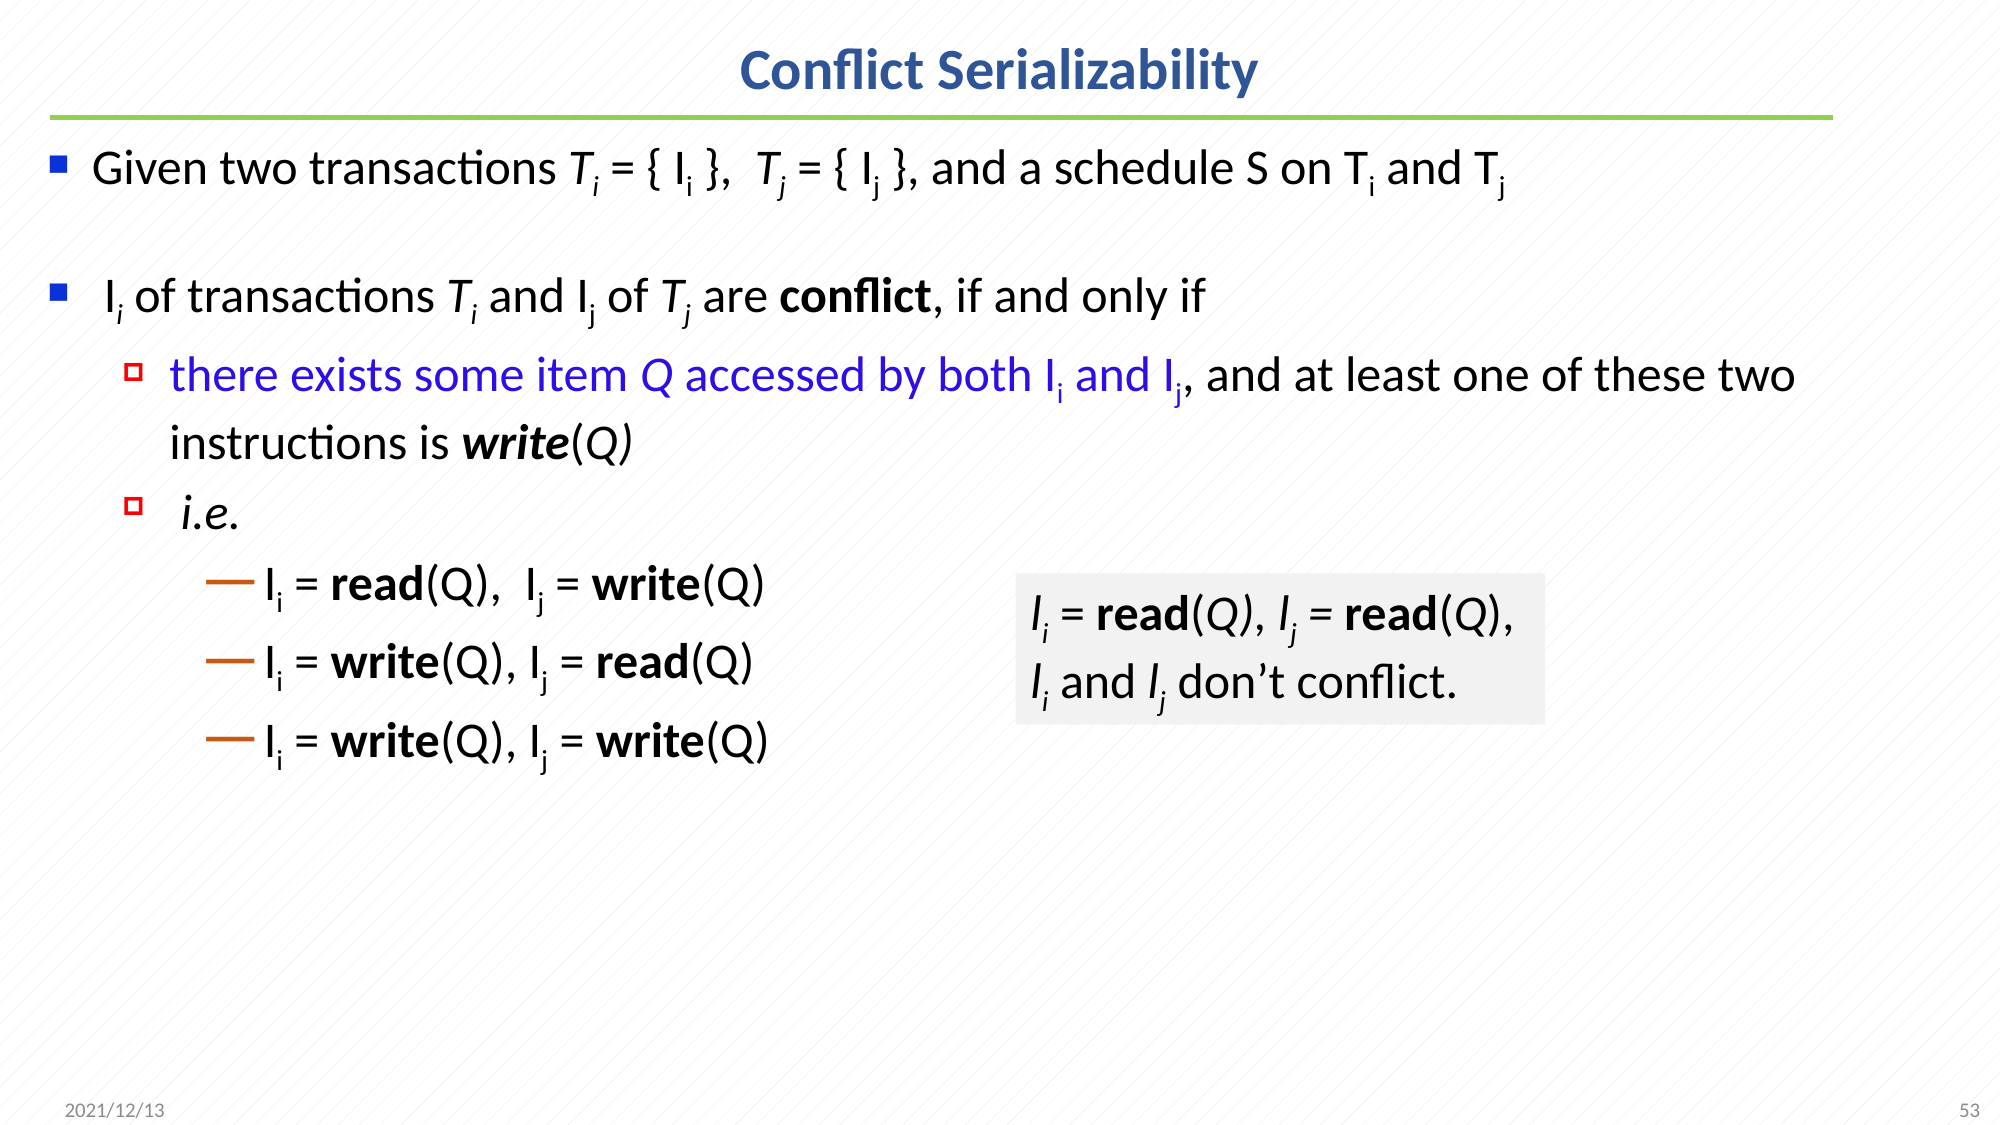

# Conflict Serializability
Given two transactions Ti = { Ii },  Tj = { Ij }, and a schedule S on Ti and Tj

Ii of transactions Ti and Ij of Tj are conflict, if and only if
there exists some item Q accessed by both Ii and Ij, and at least one of these two instructions is write(Q)
 i.e.
Ii = read(Q),  Ij = write(Q)
Ii = write(Q), Ij = read(Q)
Ii = write(Q), Ij = write(Q)

li = read(Q), lj = read(Q),
li and lj don’t conflict.
53
2021/12/13